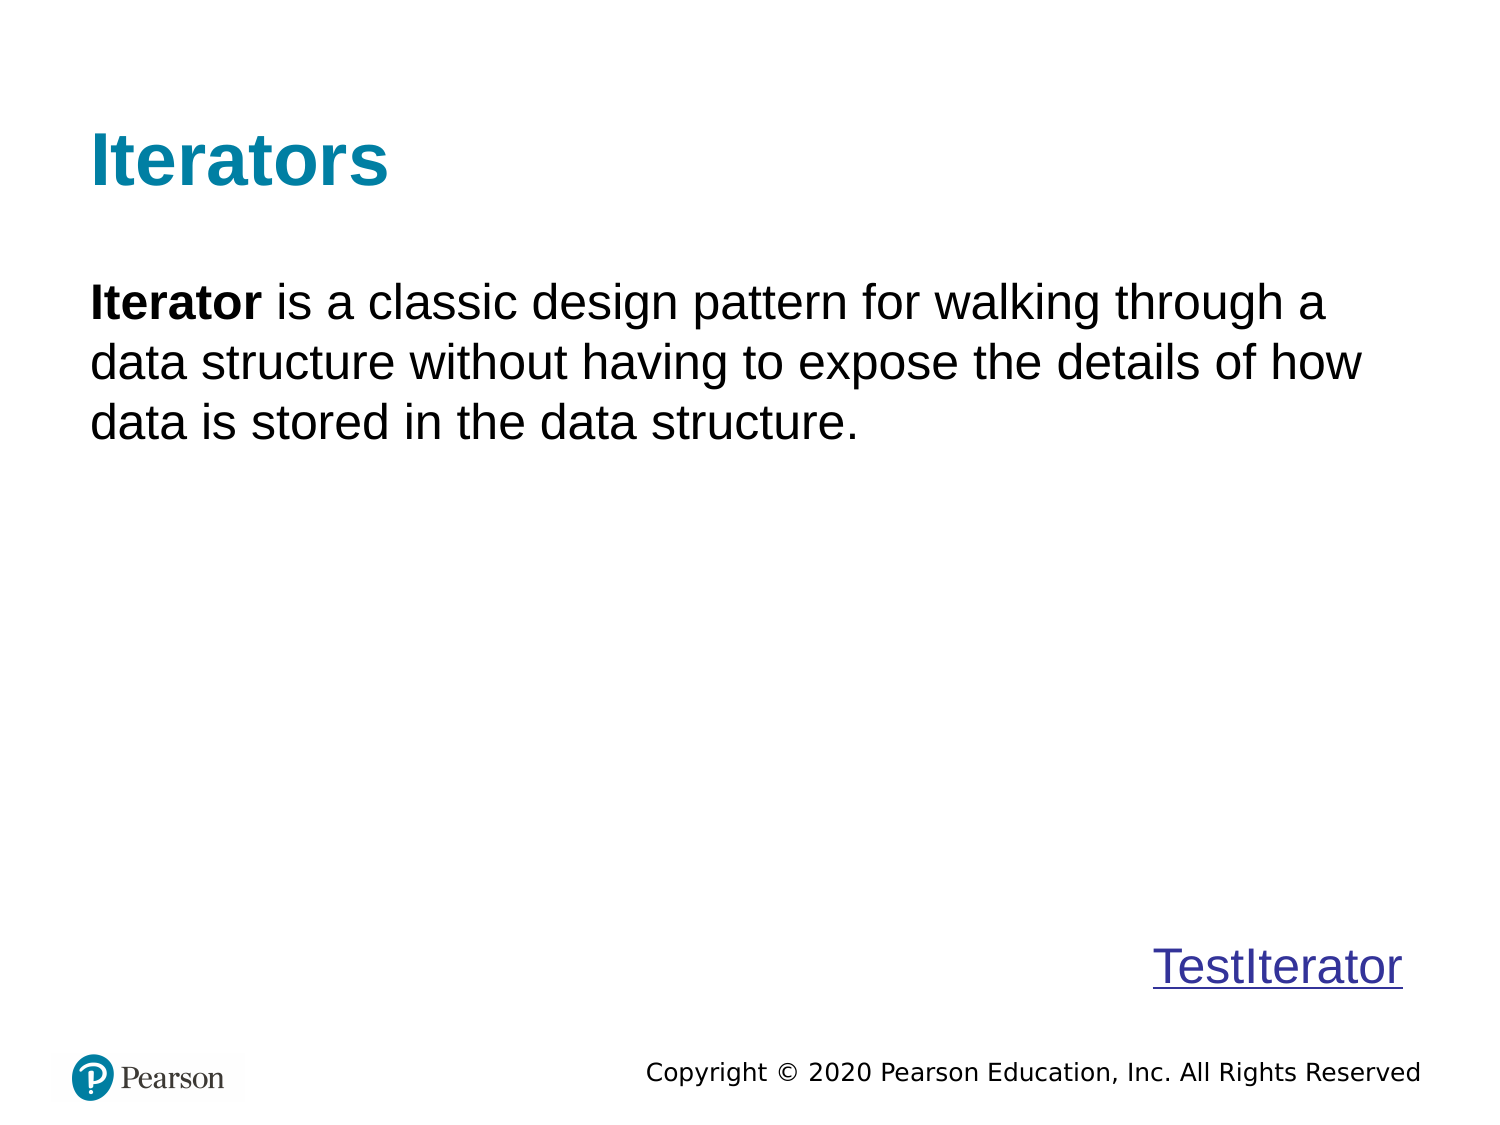

# Iterators
Iterator is a classic design pattern for walking through a data structure without having to expose the details of how data is stored in the data structure.
TestIterator